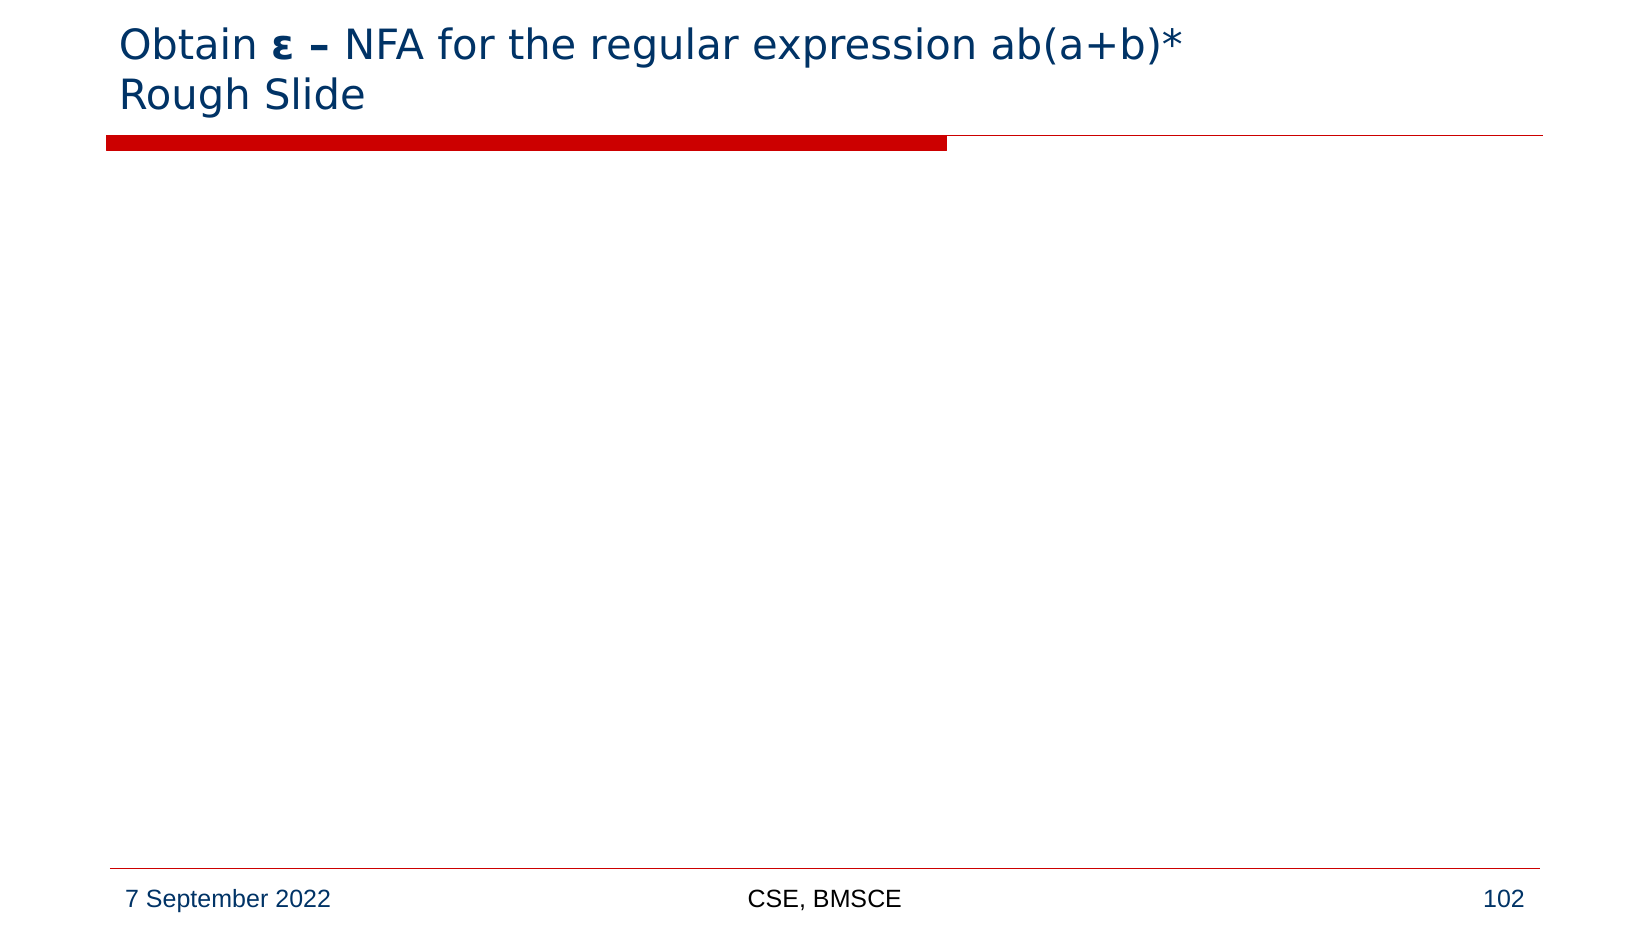

# Obtain ε – NFA for the regular expression ab(a+b)* Rough Slide

CSE, BMSCE
102
7 September 2022